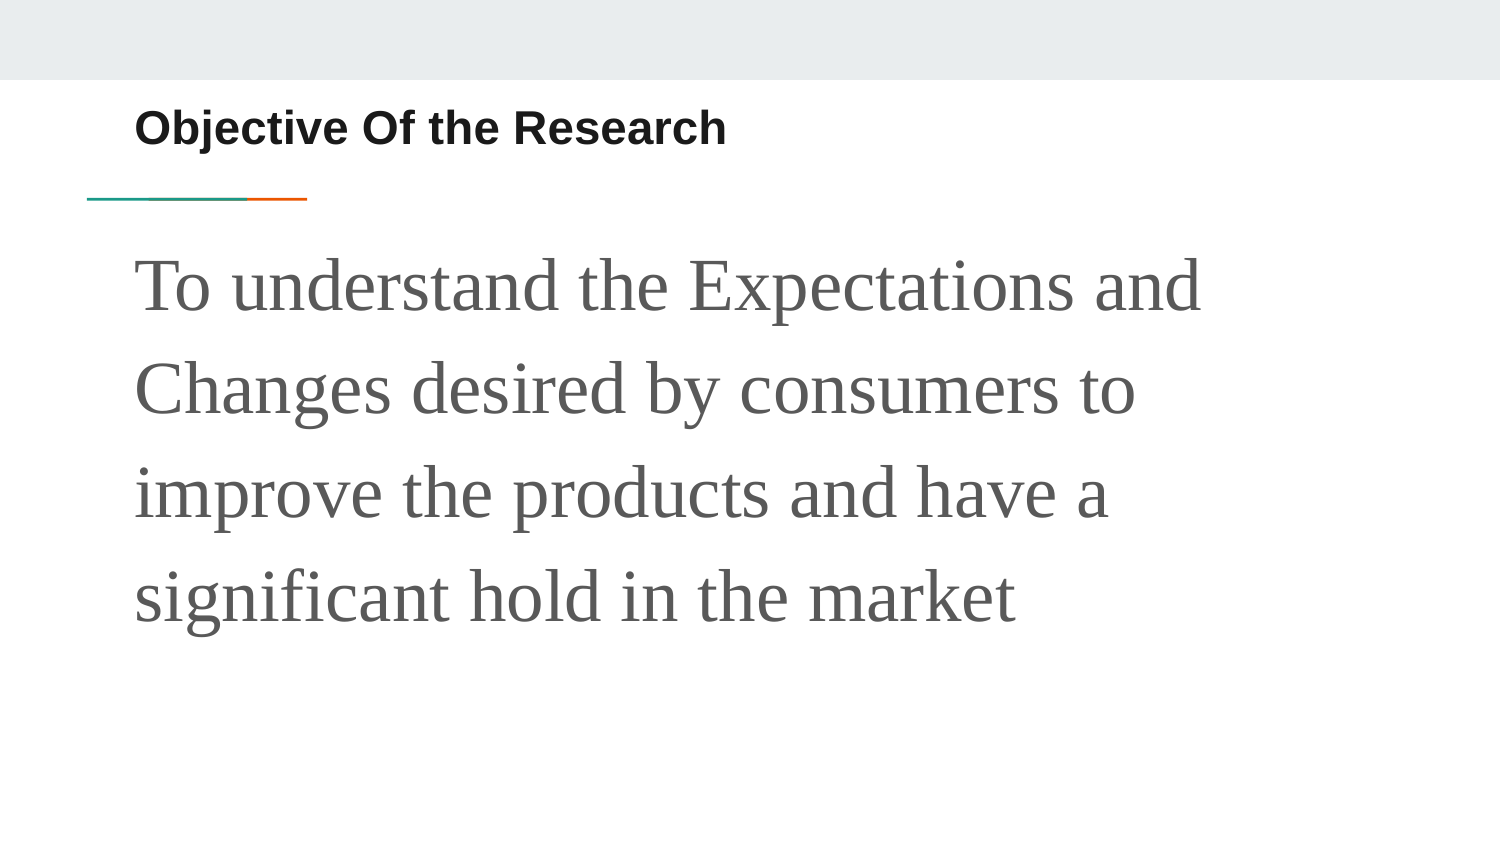

# Objective Of the Research
To understand the Expectations and Changes desired by consumers to improve the products and have a significant hold in the market